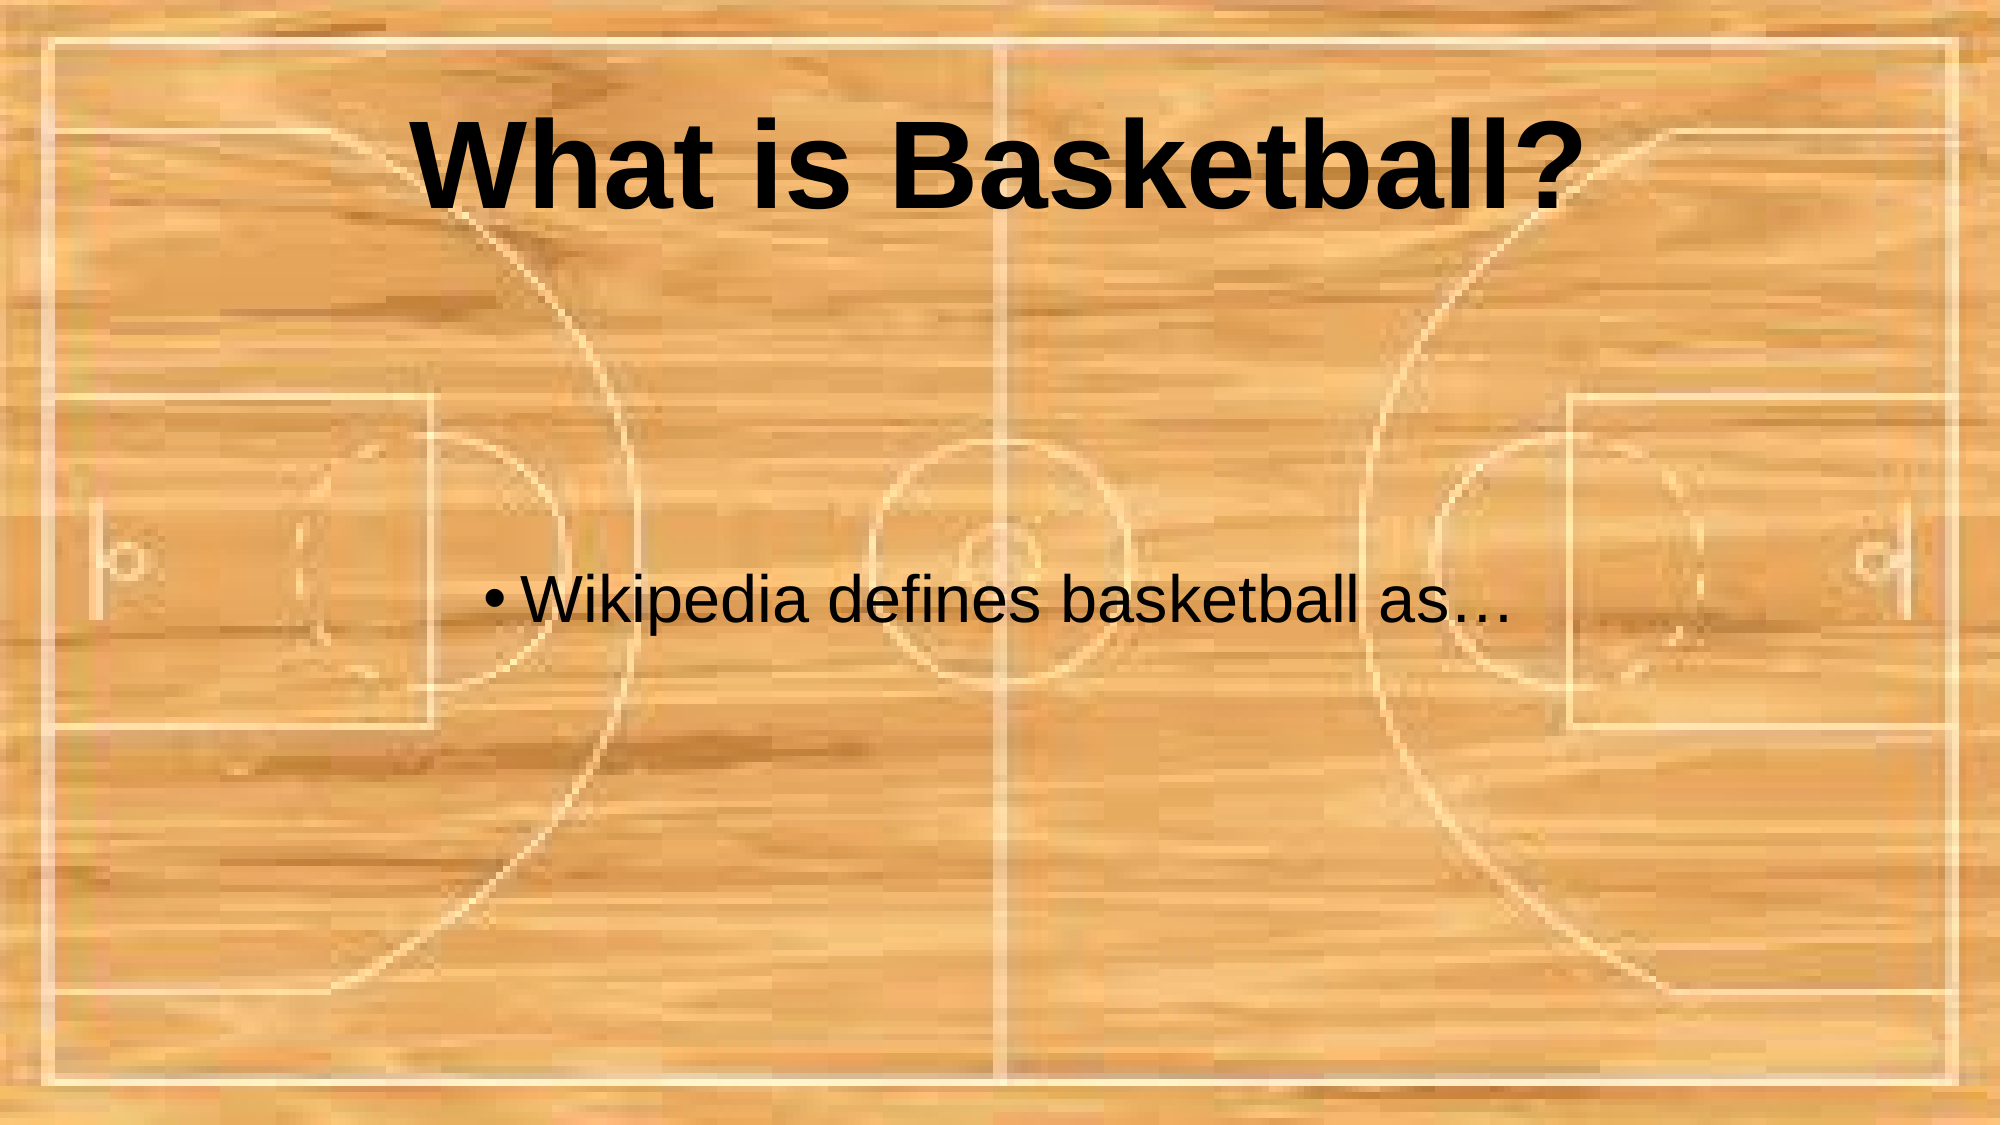

# What is Basketball?

Wikipedia defines basketball as…